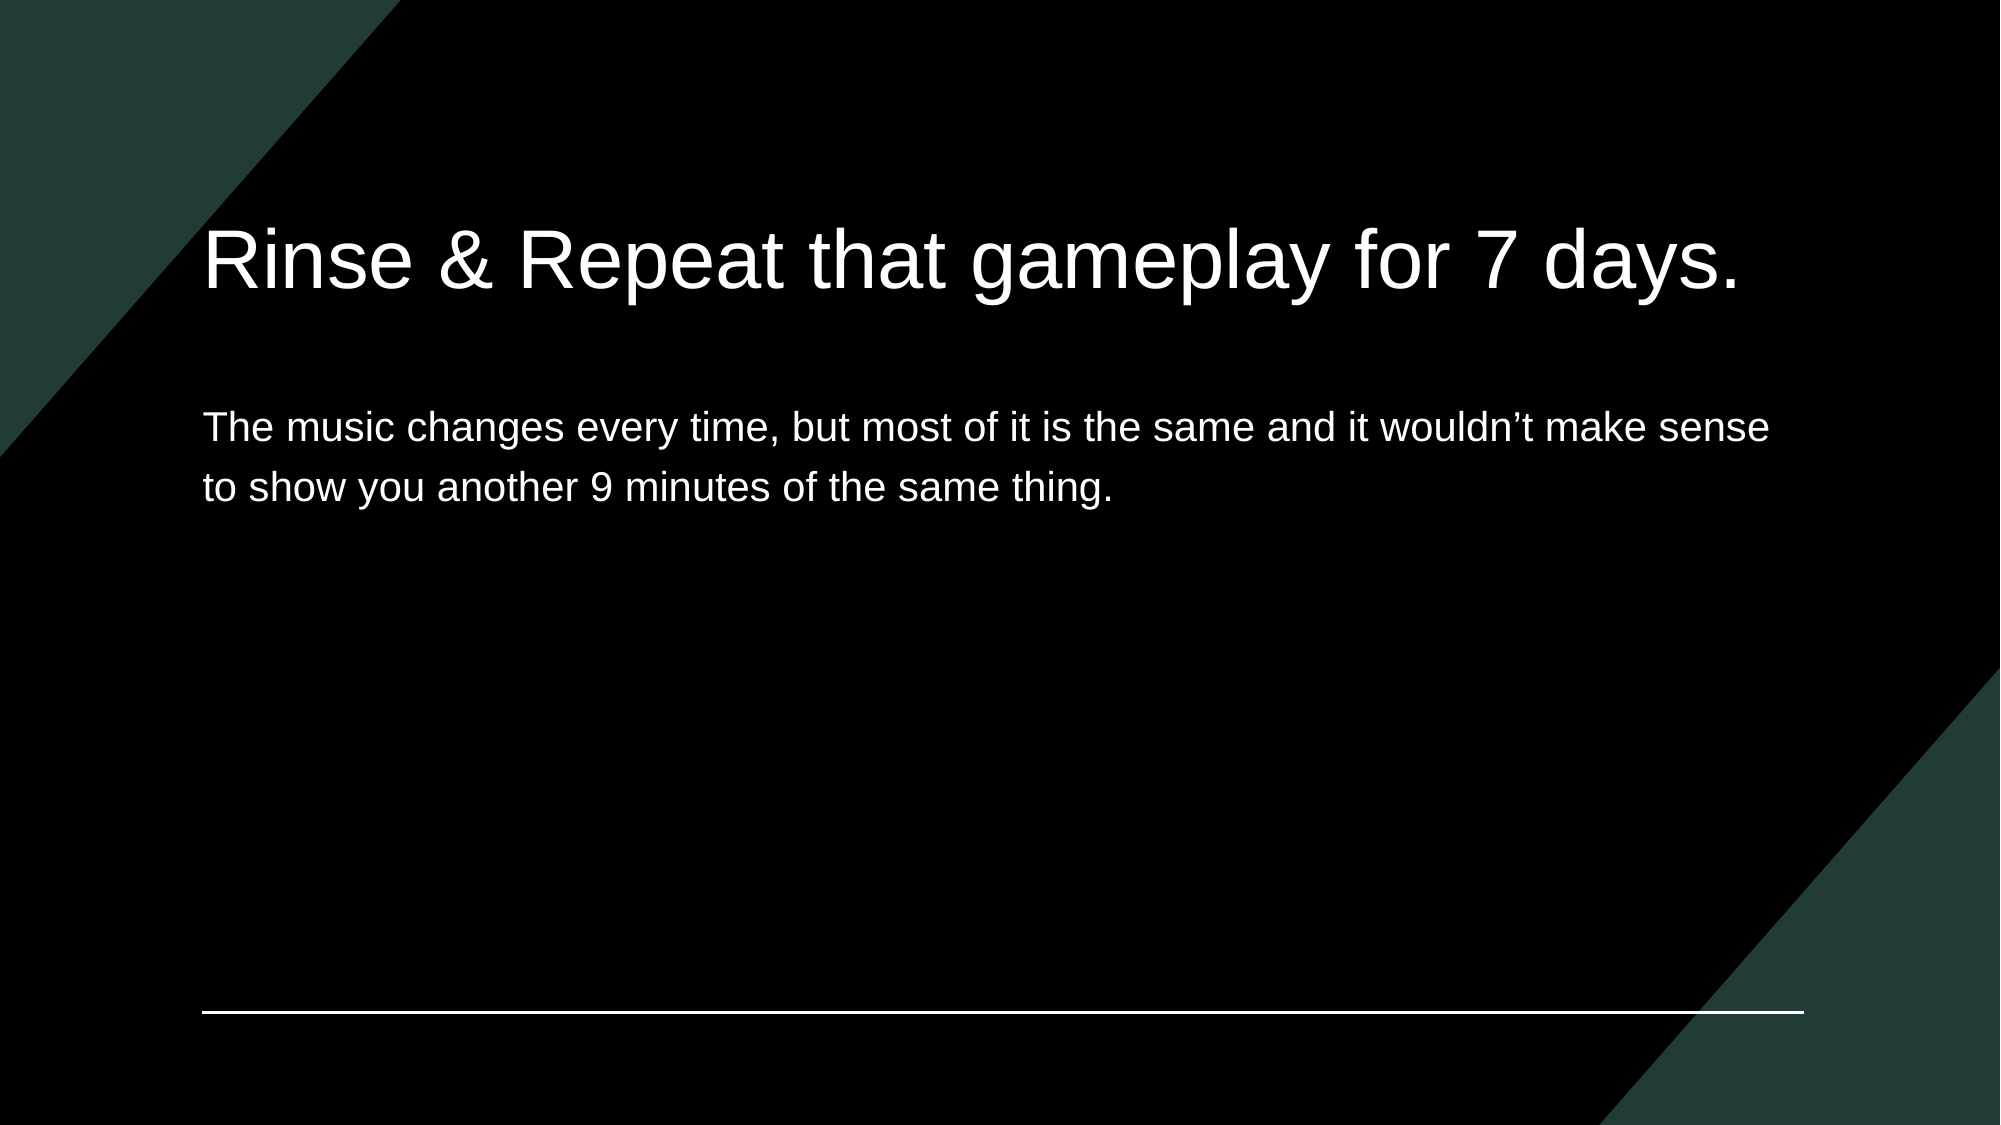

# Rinse & Repeat that gameplay for 7 days.
The music changes every time, but most of it is the same and it wouldn’t make sense to show you another 9 minutes of the same thing.